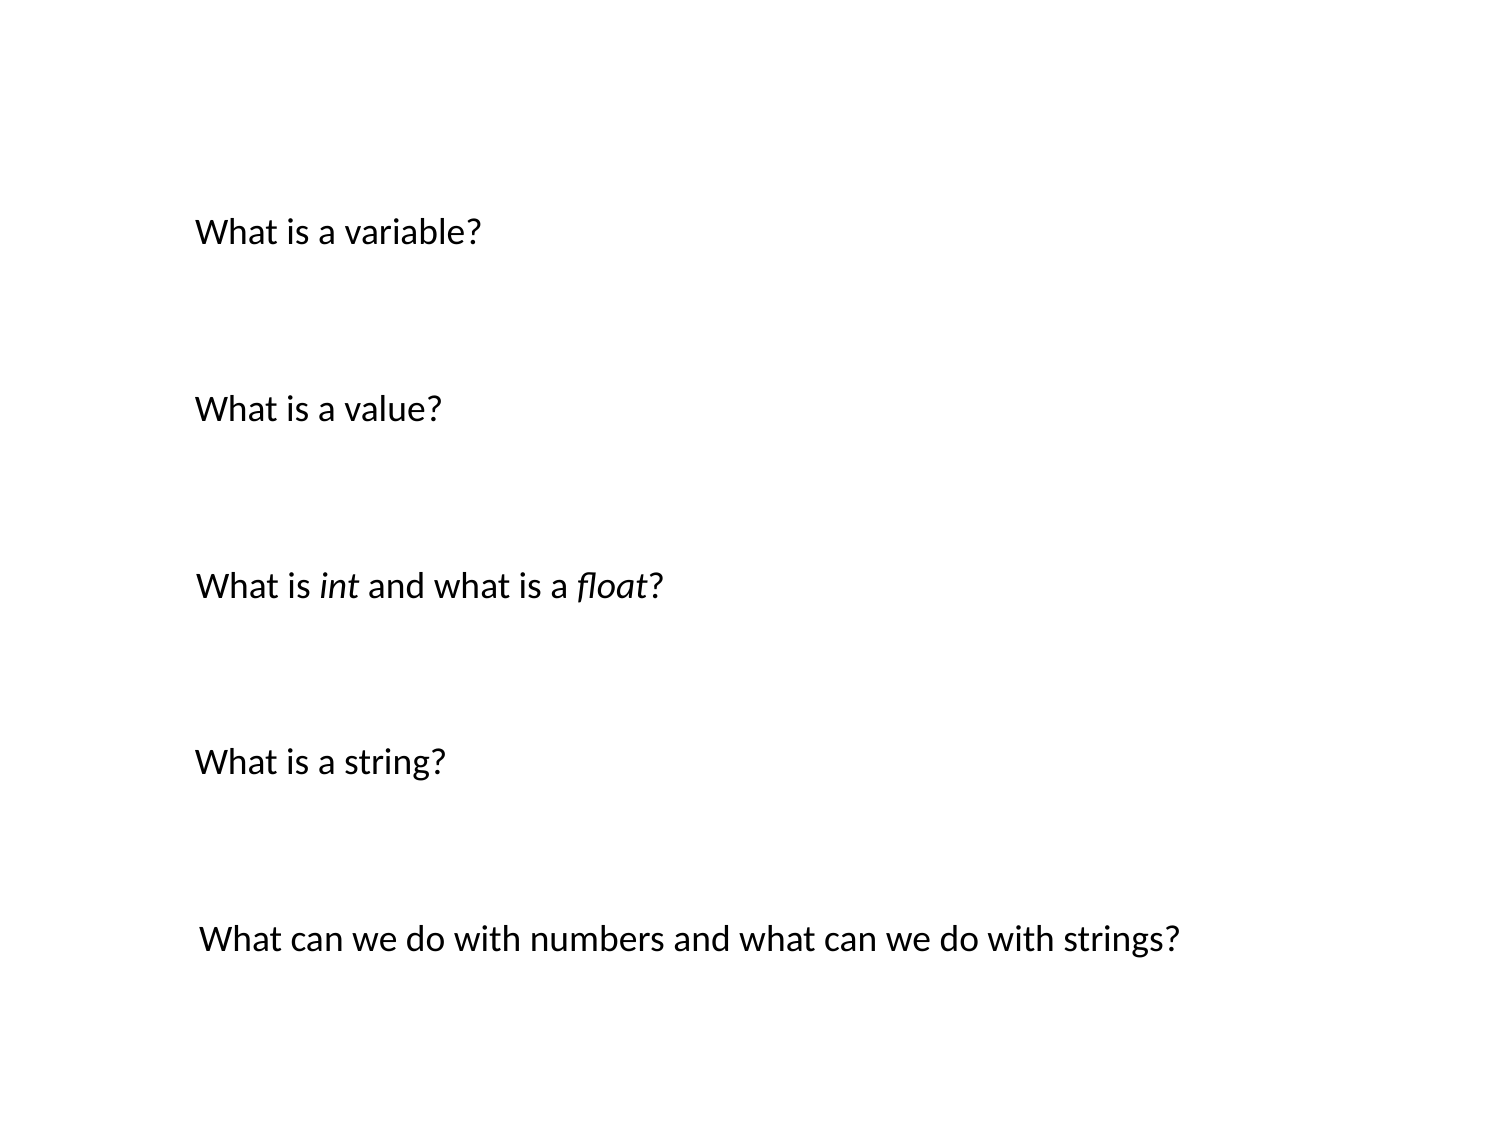

What is a variable?
What is a value?
What is int and what is a float?
What is a string?
What can we do with numbers and what can we do with strings?